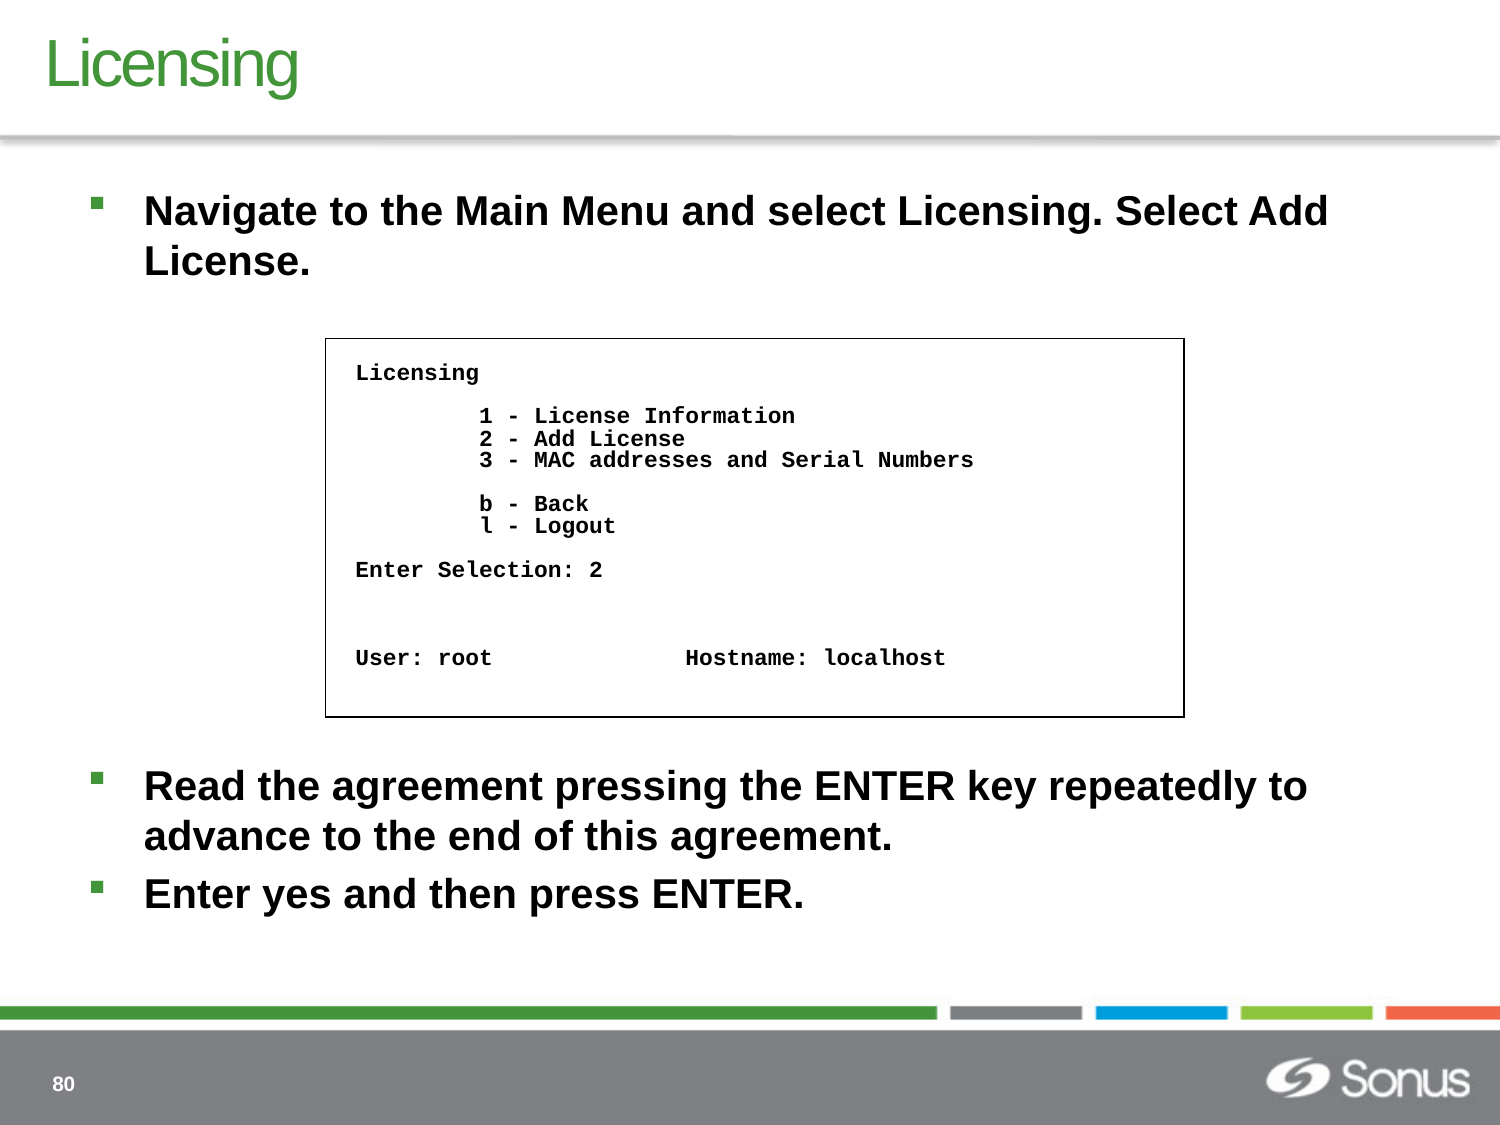

# Licensing
Navigate to the Main Menu and select Licensing. Select Add License.

Read the agreement pressing the ENTER key repeatedly to advance to the end of this agreement.
Enter yes and then press ENTER.

Licensing

         1 - License Information
         2 - Add License
         3 - MAC addresses and Serial Numbers

         b - Back
         l - Logout

Enter Selection: 2

User: root              Hostname: localhost